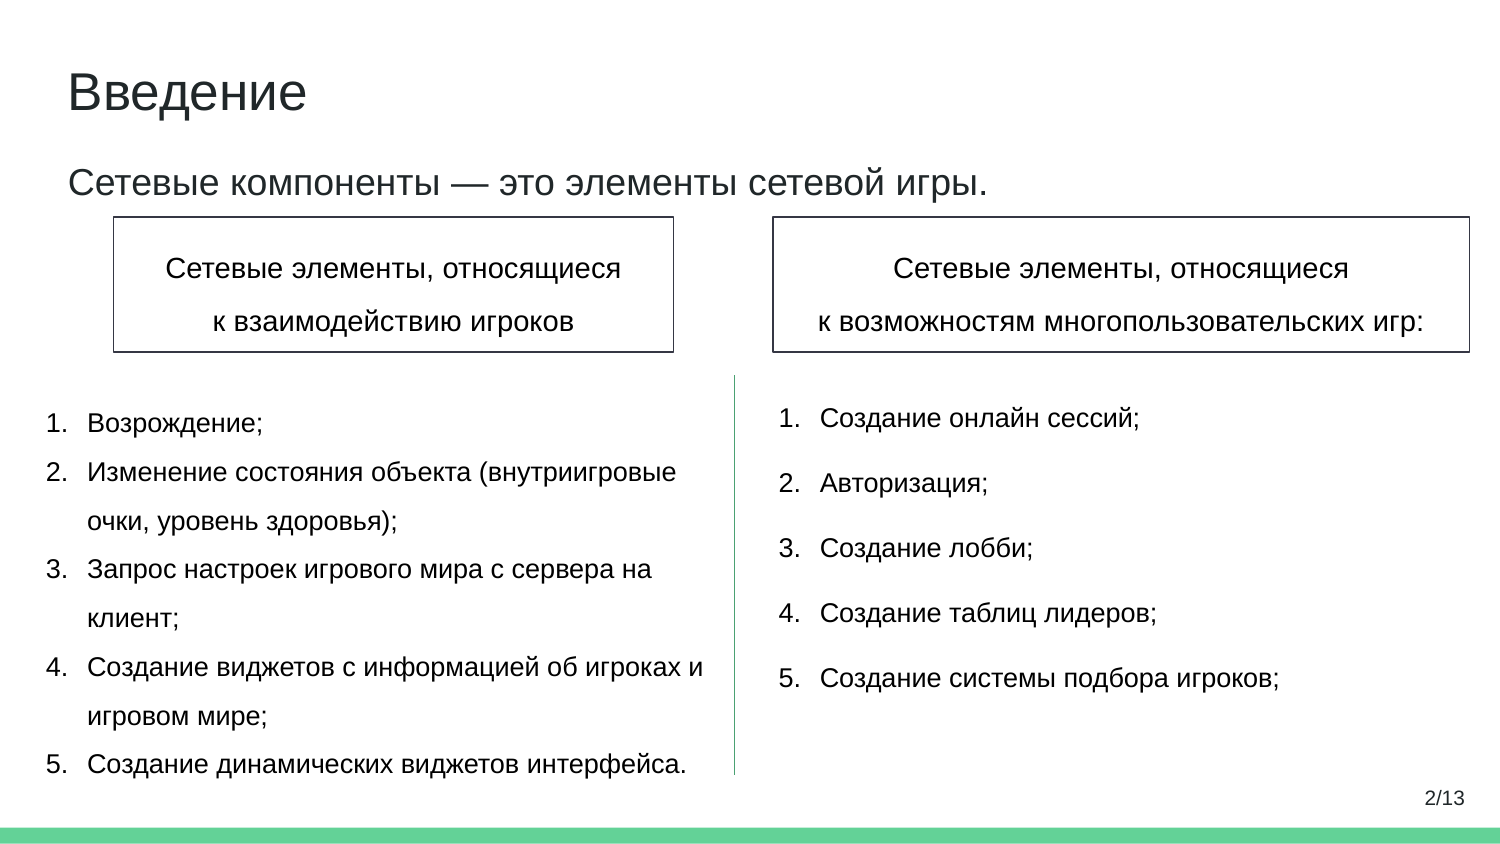

# Введение
Сетевые компоненты — это элементы сетевой игры.
Сетевые элементы, относящиеся
к взаимодействию игроков
Сетевые элементы, относящиеся
к возможностям многопользовательских игр:
Создание онлайн сессий;
Авторизация;
Создание лобби;
Создание таблиц лидеров;
Создание системы подбора игроков;
Возрождение;
Изменение состояния объекта (внутриигровые очки, уровень здоровья);
Запрос настроек игрового мира с сервера на клиент;
Создание виджетов с информацией об игроках и игровом мире;
Создание динамических виджетов интерфейса.
2/13